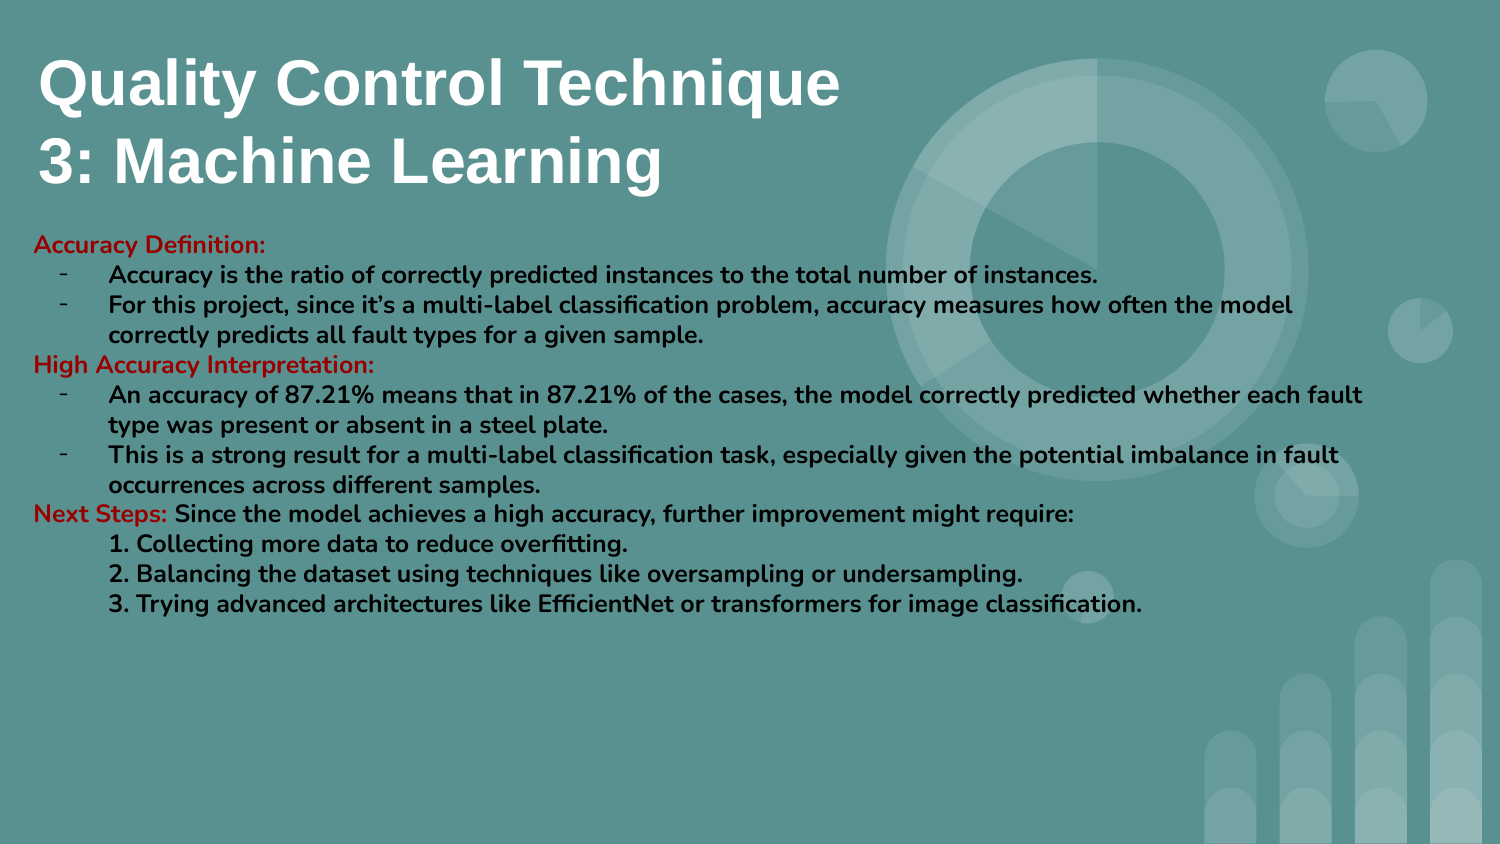

# Quality Control Technique 3: Machine Learning
Accuracy Definition:
Accuracy is the ratio of correctly predicted instances to the total number of instances.
For this project, since it’s a multi-label classification problem, accuracy measures how often the model correctly predicts all fault types for a given sample.
High Accuracy Interpretation:
An accuracy of 87.21% means that in 87.21% of the cases, the model correctly predicted whether each fault type was present or absent in a steel plate.
This is a strong result for a multi-label classification task, especially given the potential imbalance in fault occurrences across different samples.
Next Steps: Since the model achieves a high accuracy, further improvement might require:
1. Collecting more data to reduce overfitting.
2. Balancing the dataset using techniques like oversampling or undersampling.
3. Trying advanced architectures like EfficientNet or transformers for image classification.